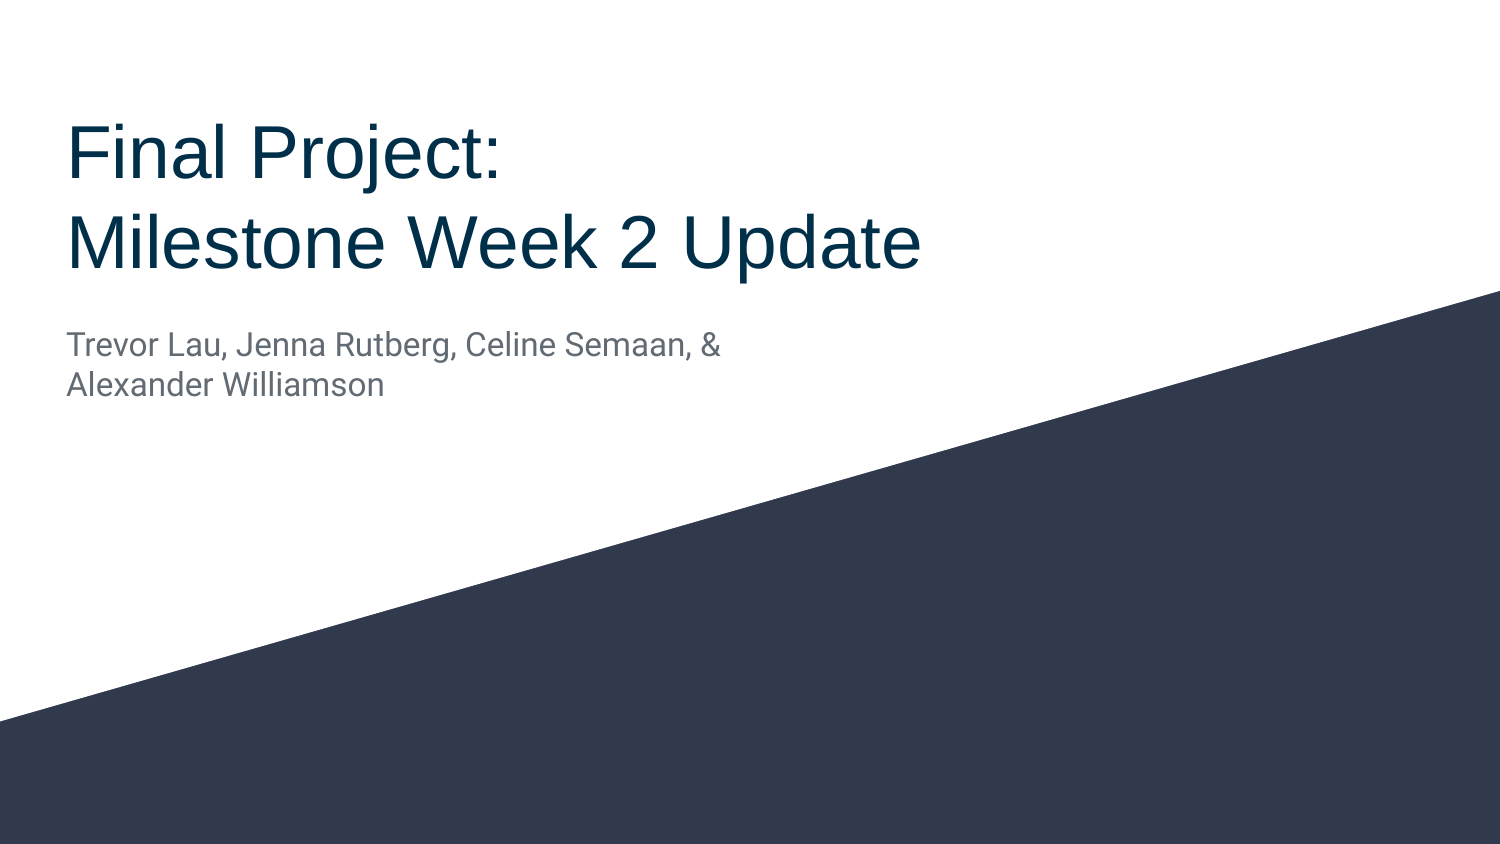

# Final Project:
Milestone Week 2 Update
Trevor Lau, Jenna Rutberg, Celine Semaan, & Alexander Williamson